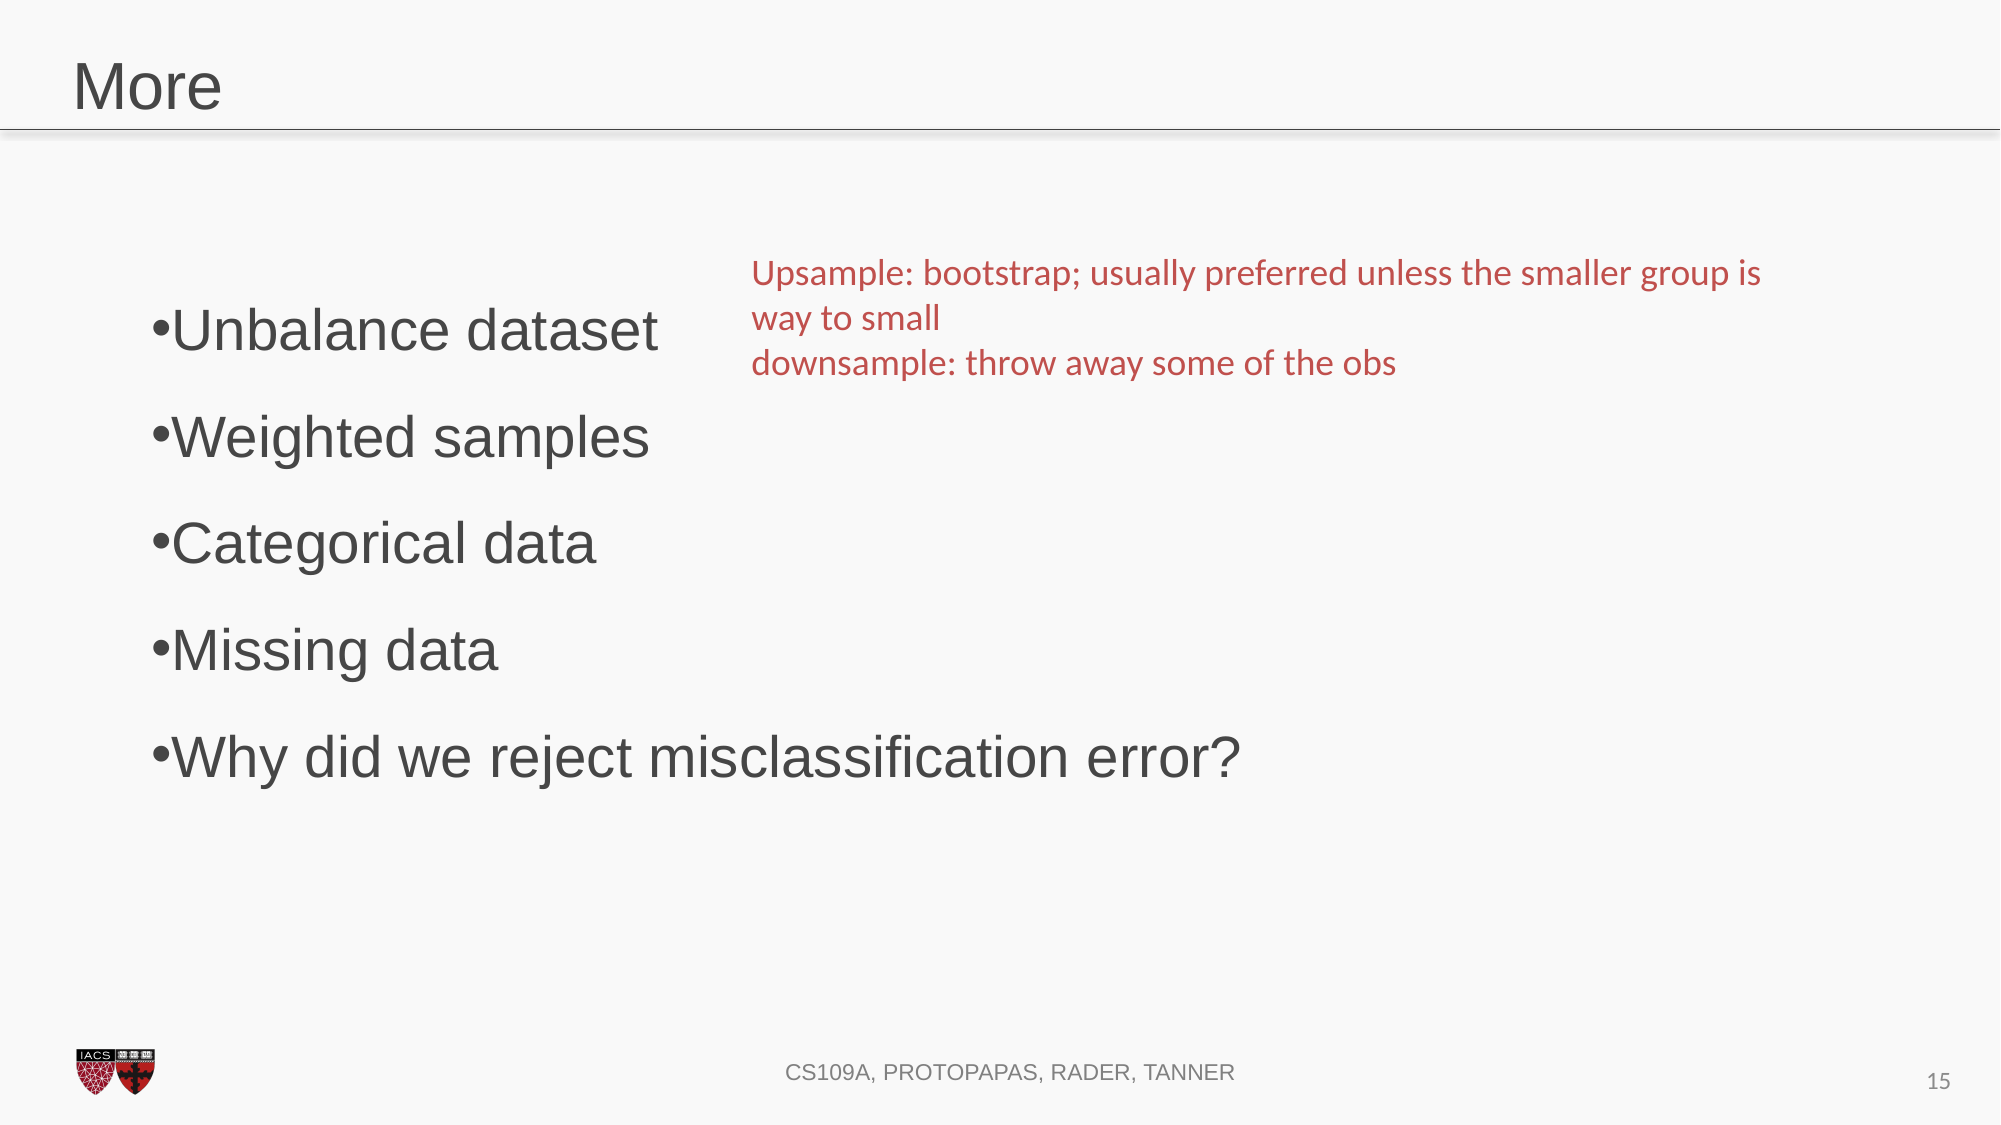

# More

Unbalance dataset
Weighted samples
Categorical data
Missing data
Why did we reject misclassification error?

Upsample: bootstrap; usually preferred unless the smaller group is way to small
downsample: throw away some of the obs
15